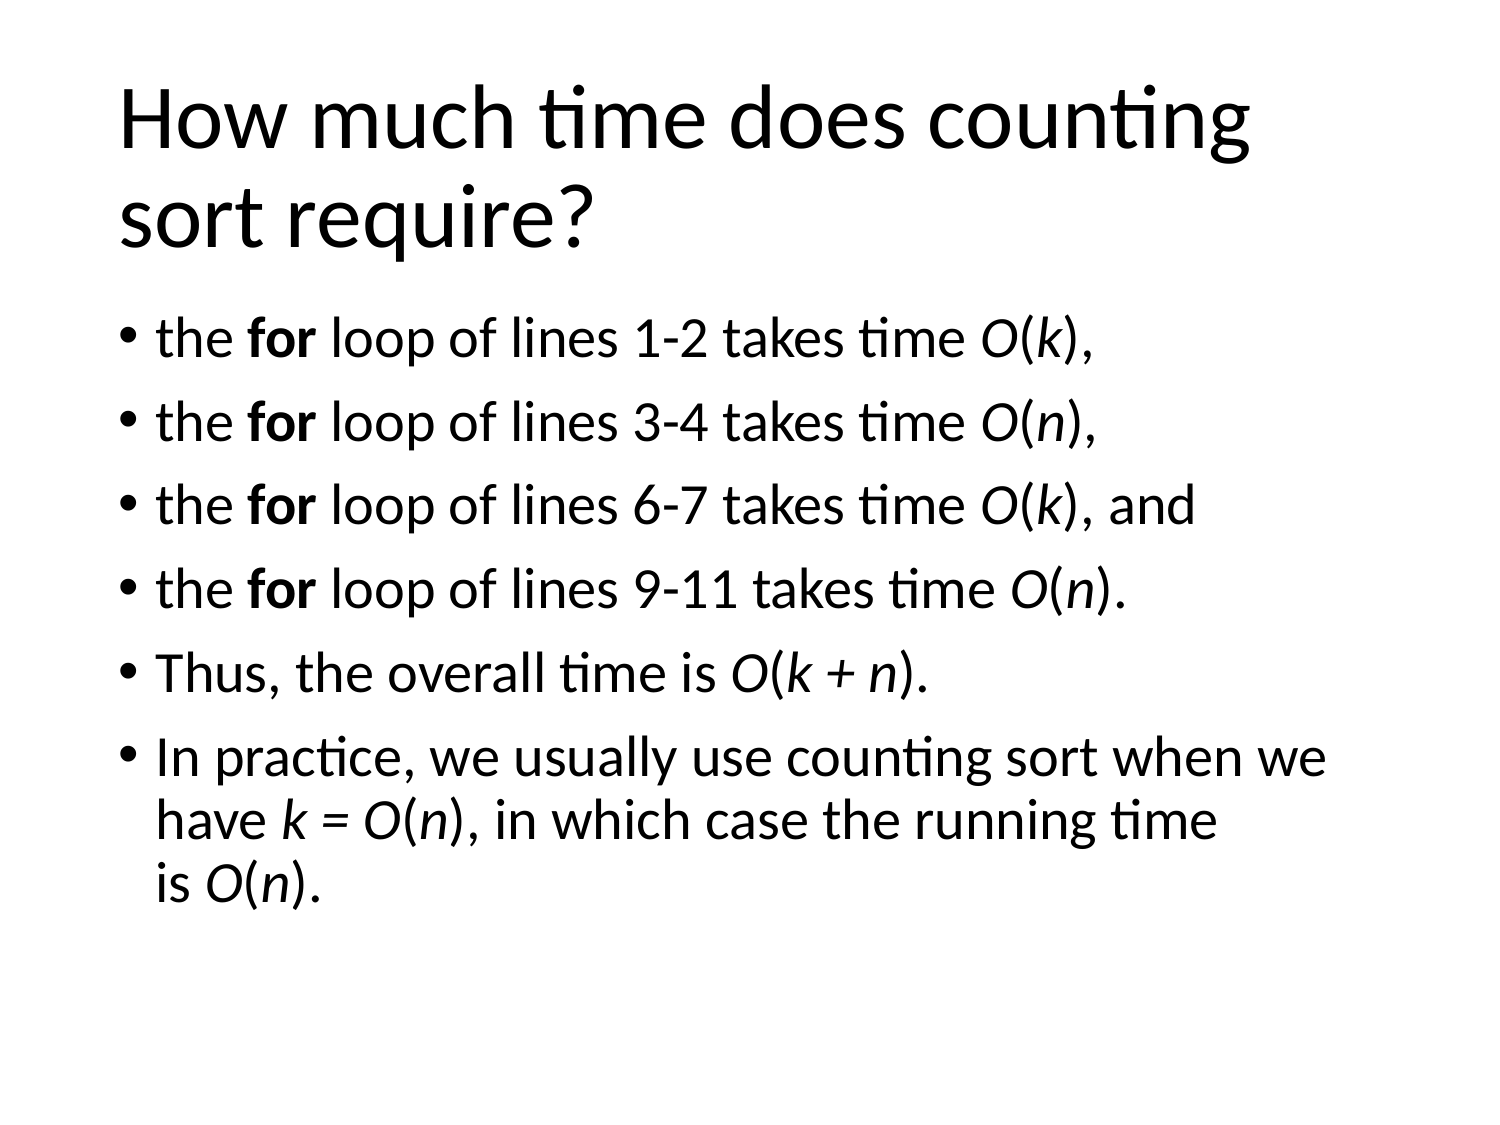

# How much time does counting sort require?
the for loop of lines 1-2 takes time O(k),
the for loop of lines 3-4 takes time O(n),
the for loop of lines 6-7 takes time O(k), and
the for loop of lines 9-11 takes time O(n).
Thus, the overall time is O(k + n).
In practice, we usually use counting sort when we have k = O(n), in which case the running time is O(n).